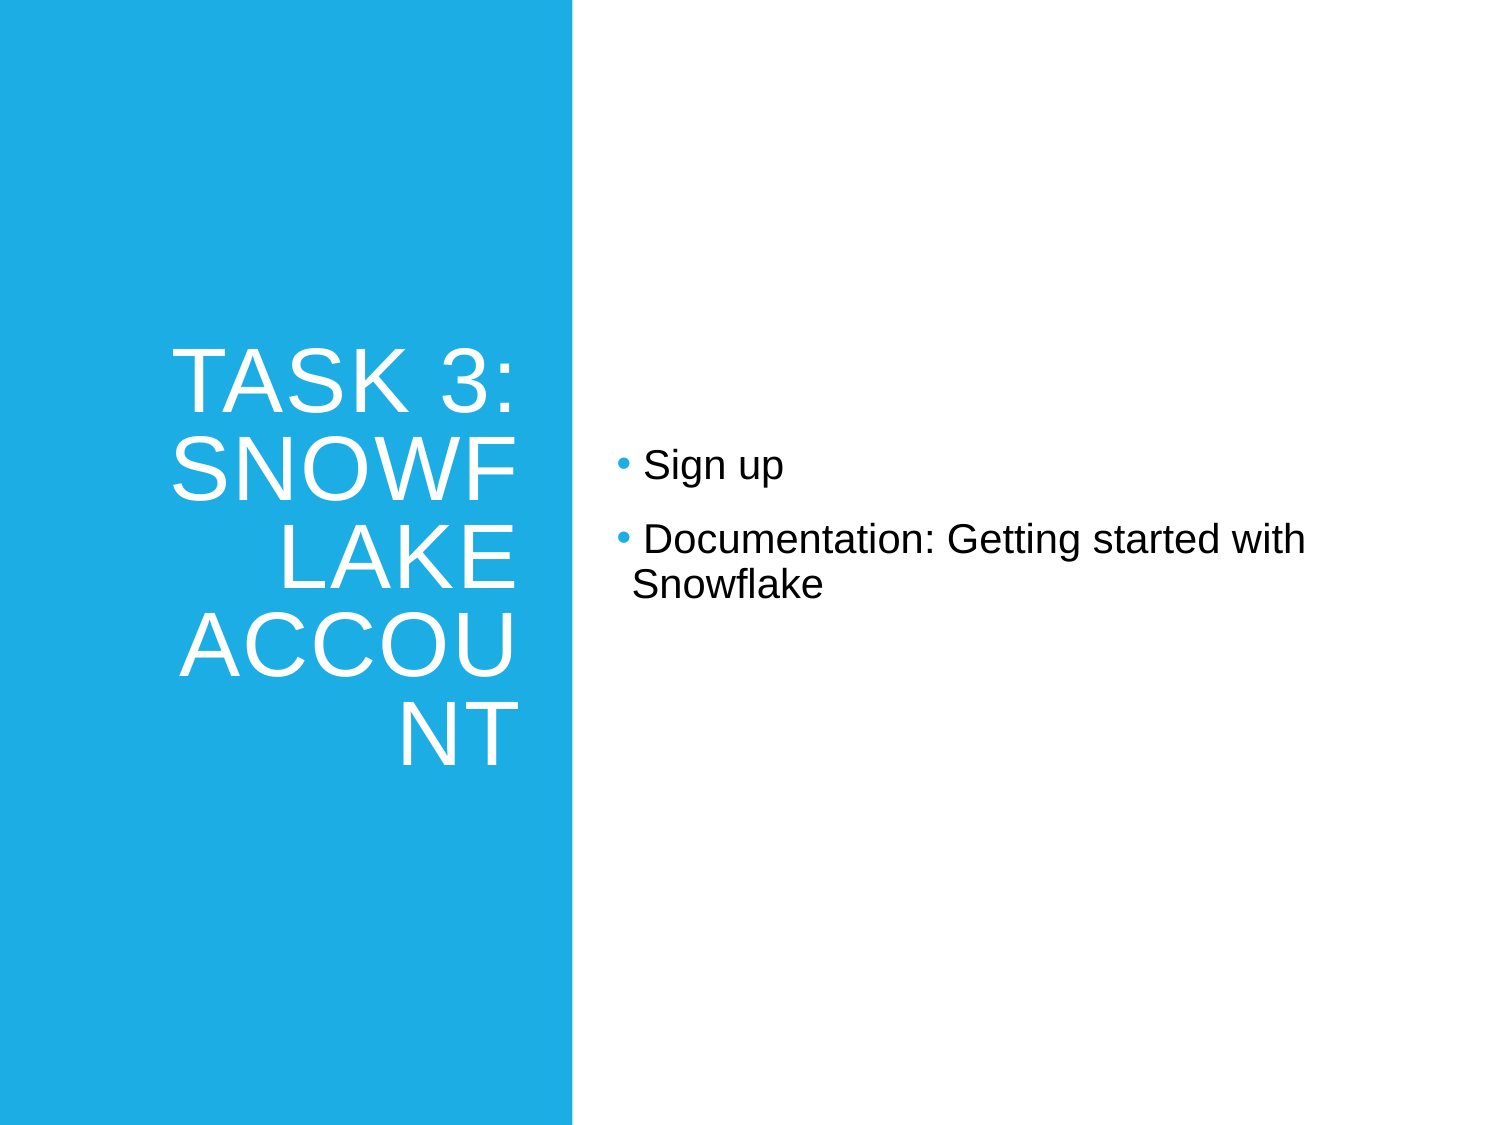

# Task 3: Snowflake Account
 Sign up
 Documentation: Getting started with Snowflake